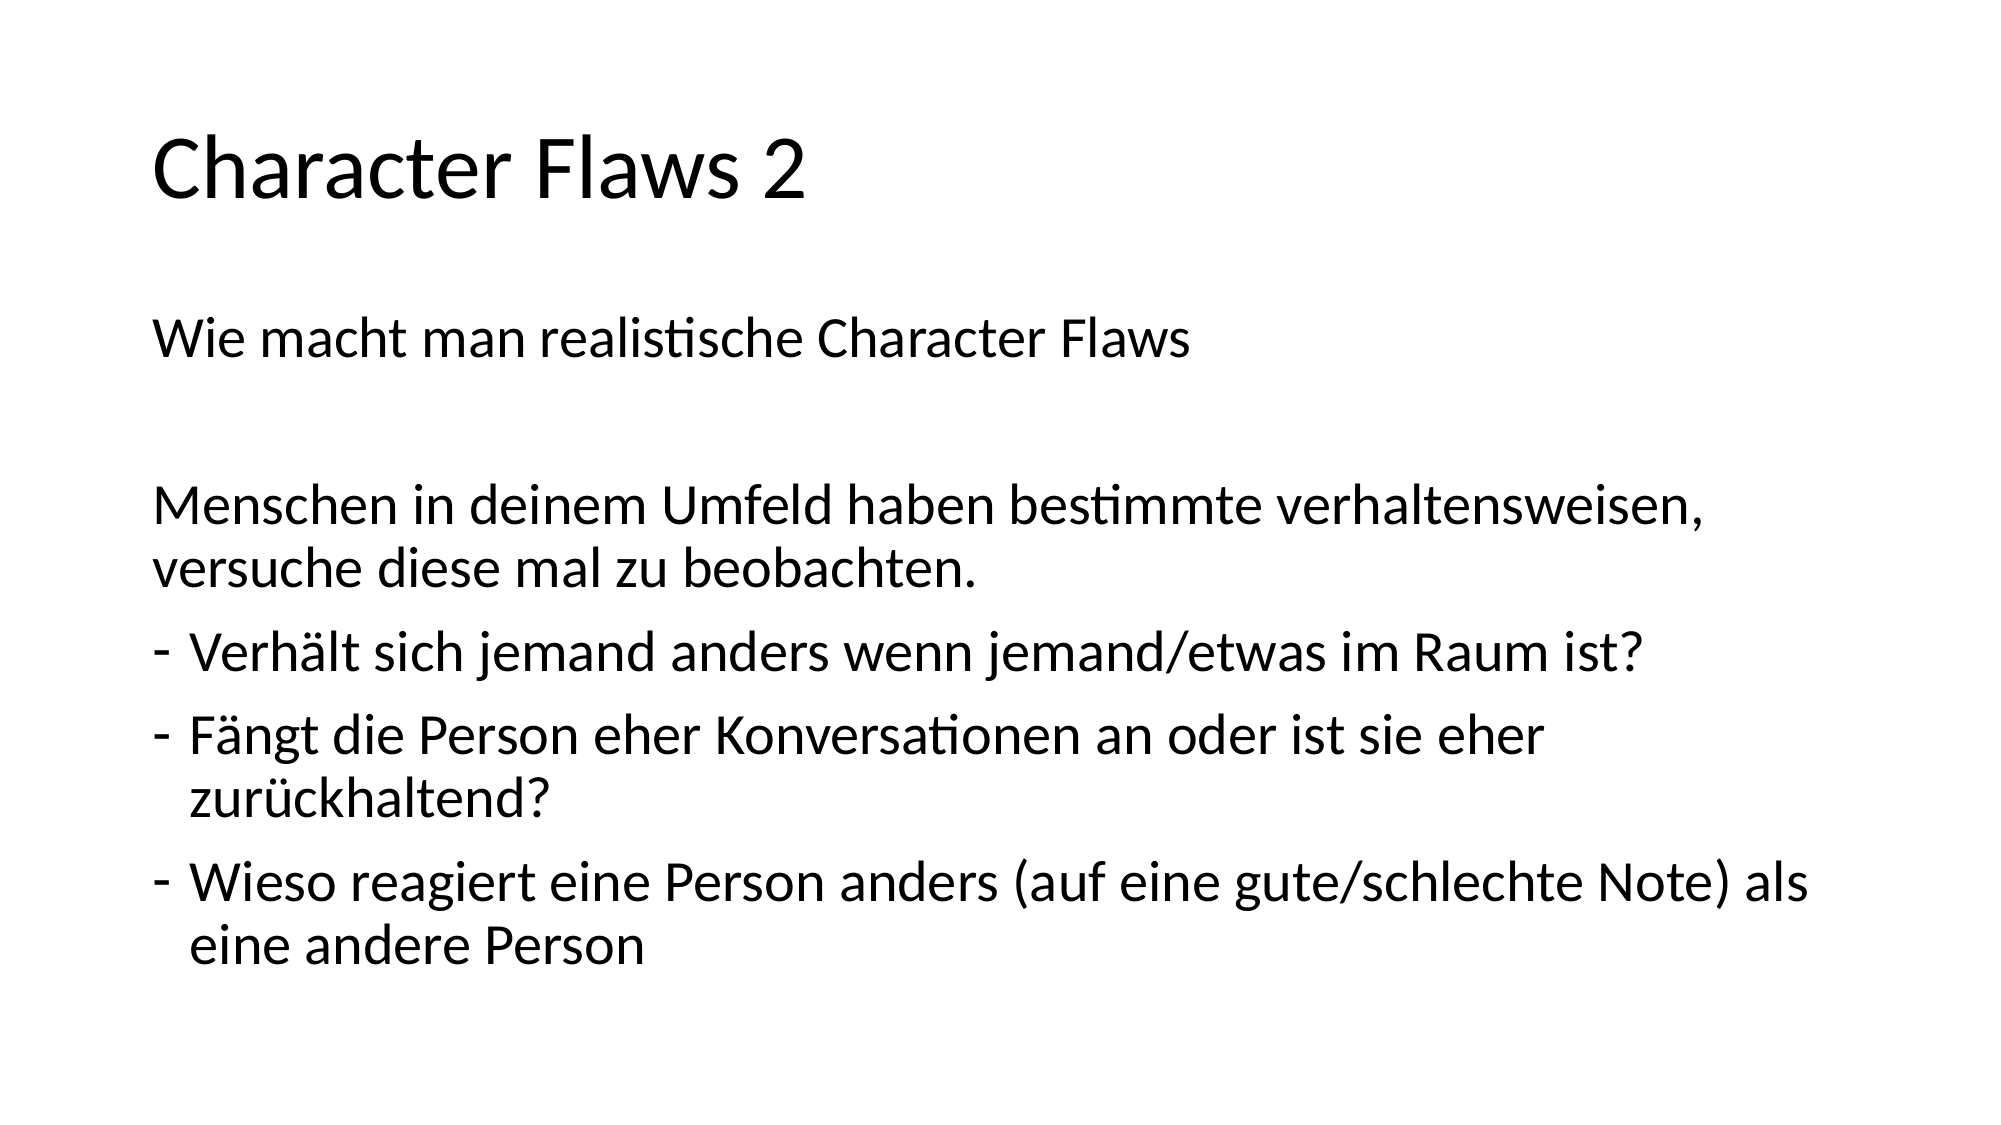

# Character Flaws 2
Wie macht man realistische Character Flaws

Menschen in deinem Umfeld haben bestimmte verhaltensweisen, versuche diese mal zu beobachten.
Verhält sich jemand anders wenn jemand/etwas im Raum ist?
Fängt die Person eher Konversationen an oder ist sie eher zurückhaltend?
Wieso reagiert eine Person anders (auf eine gute/schlechte Note) als eine andere Person